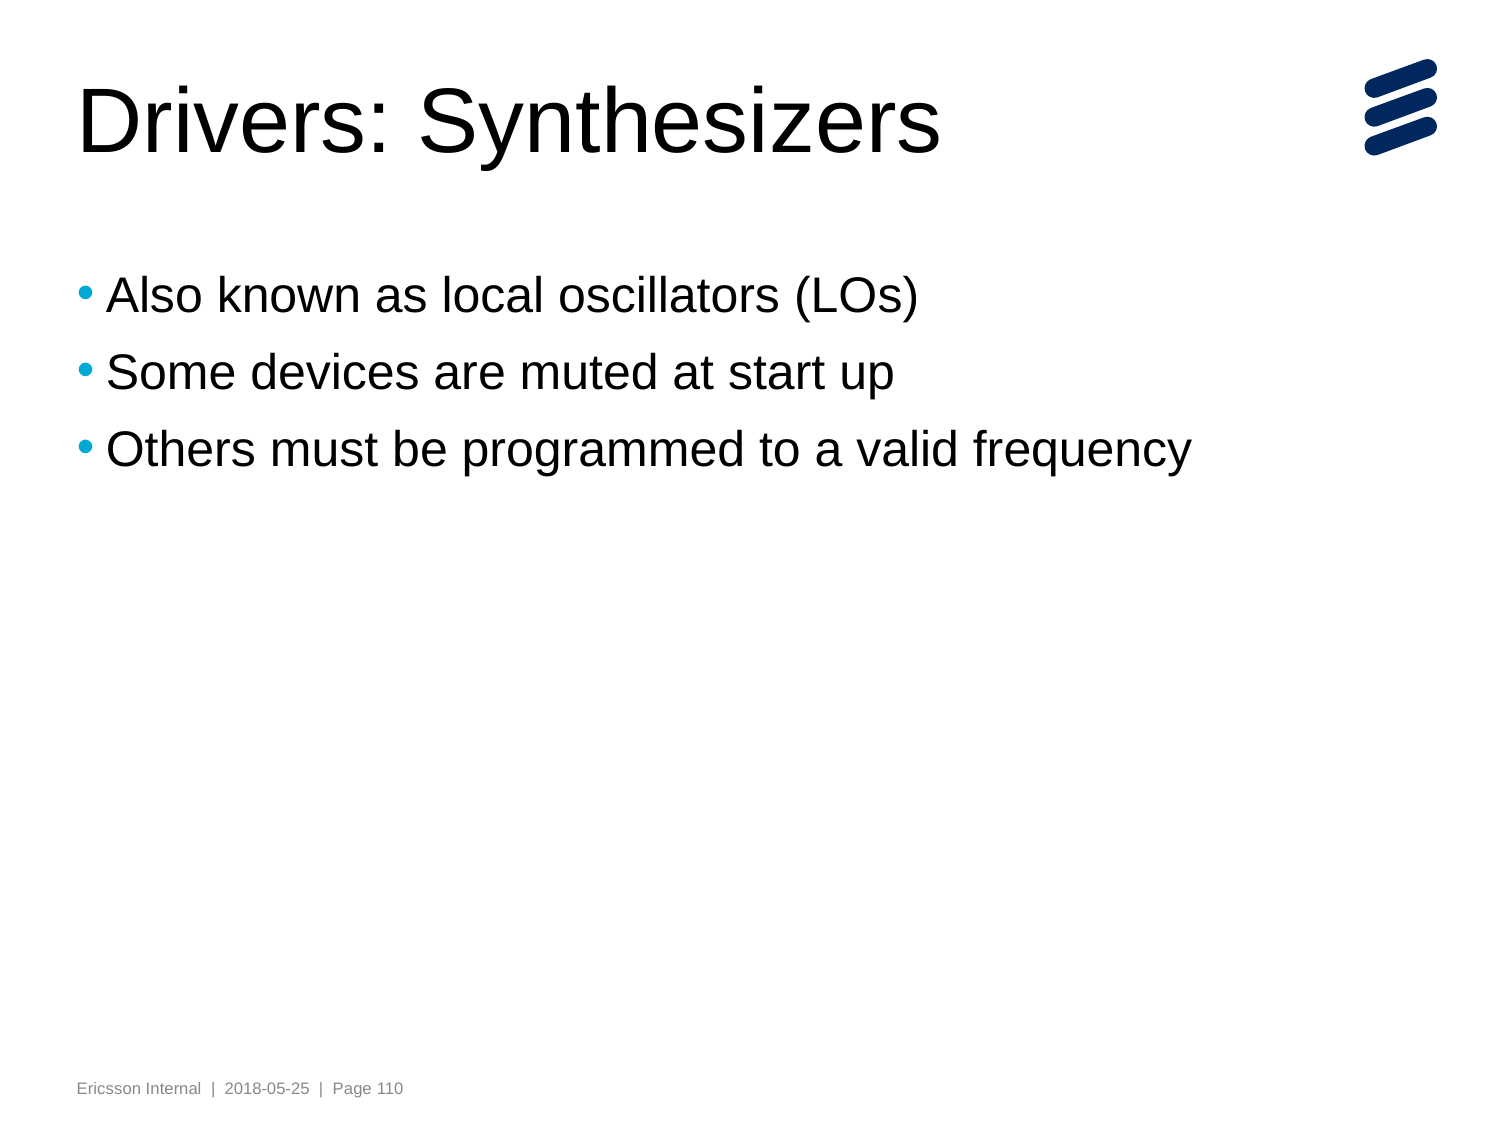

# Drivers: Synthesizers
Also known as local oscillators (LOs)
Some devices are muted at start up
Others must be programmed to a valid frequency